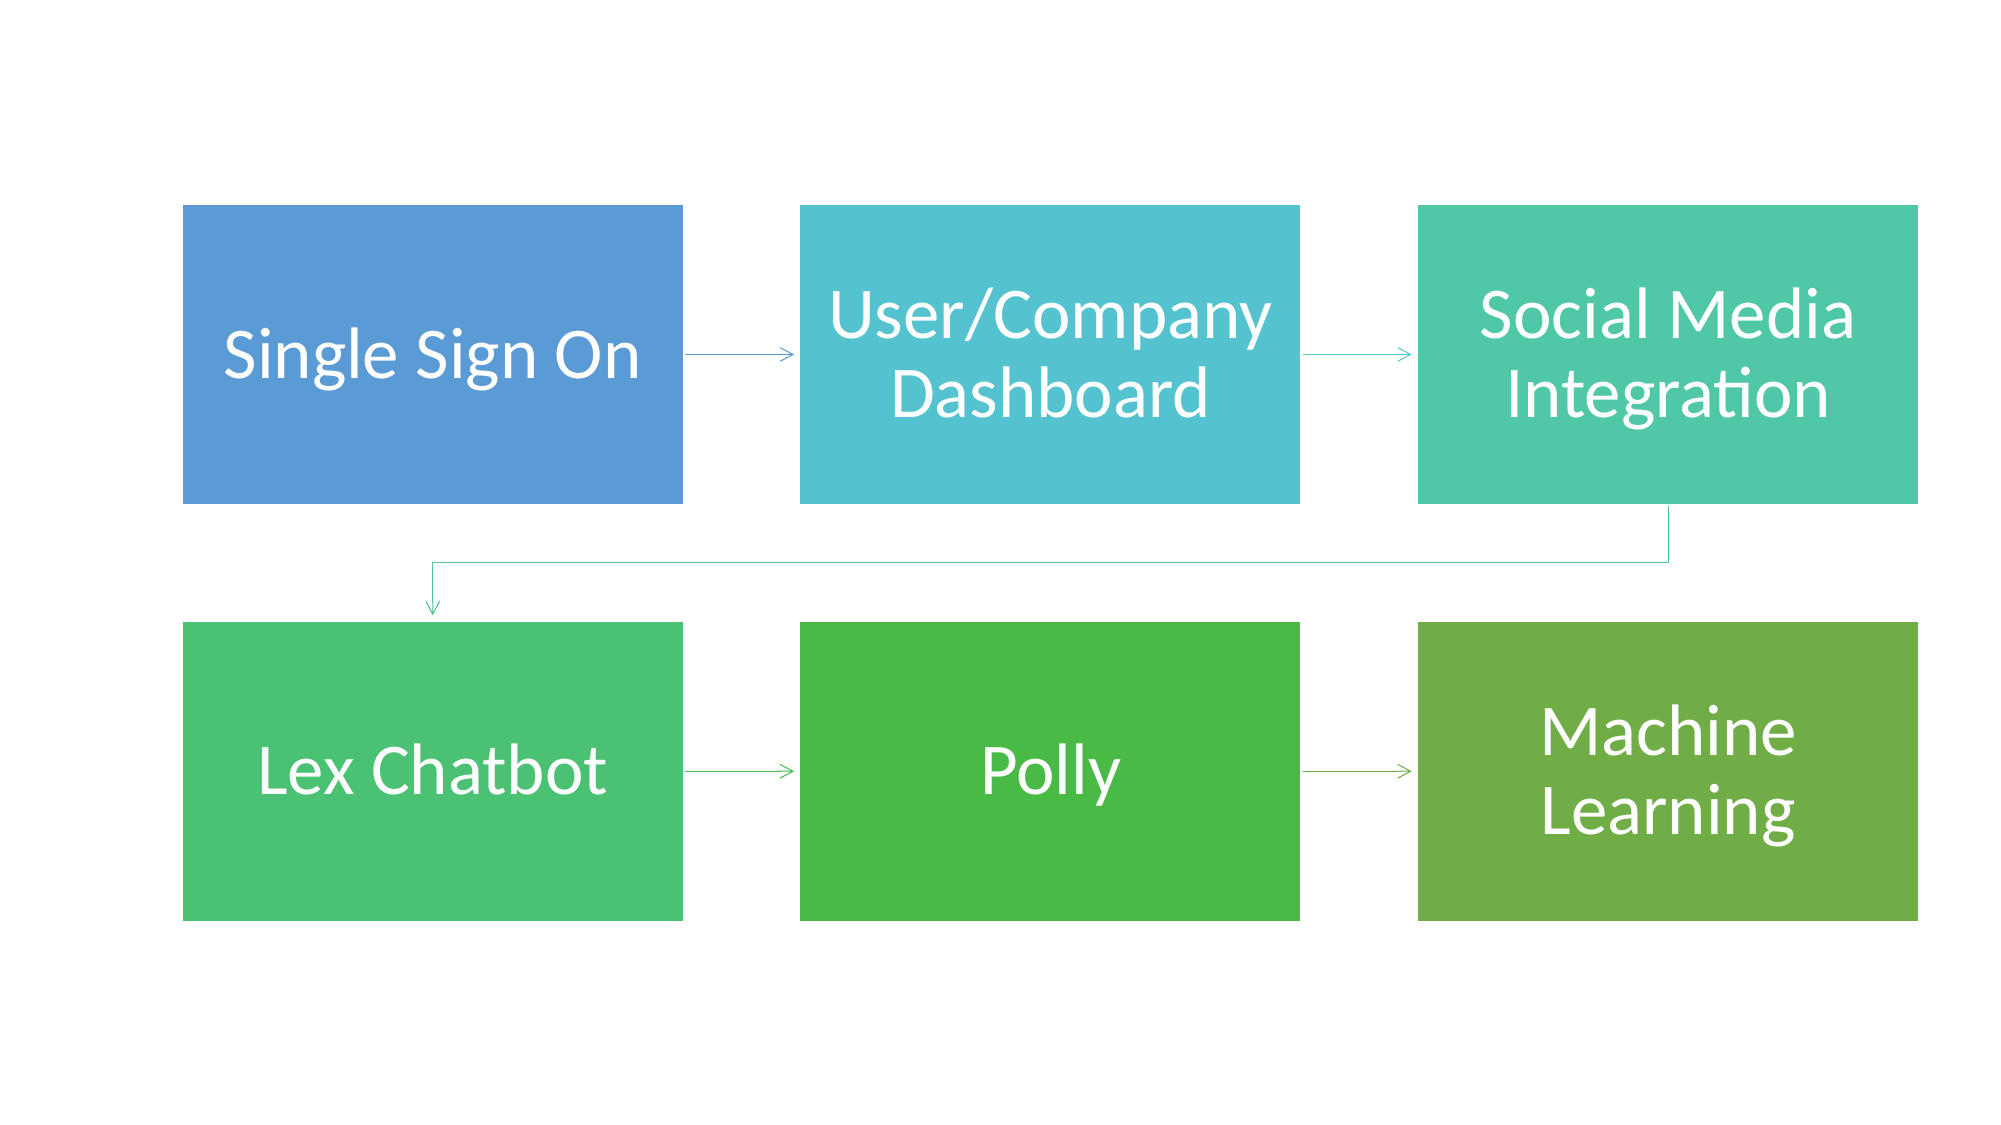

Single Sign On

User/Company Dashboard

Social Media Integration

Lex Chatbot

Polly
Machine Learning